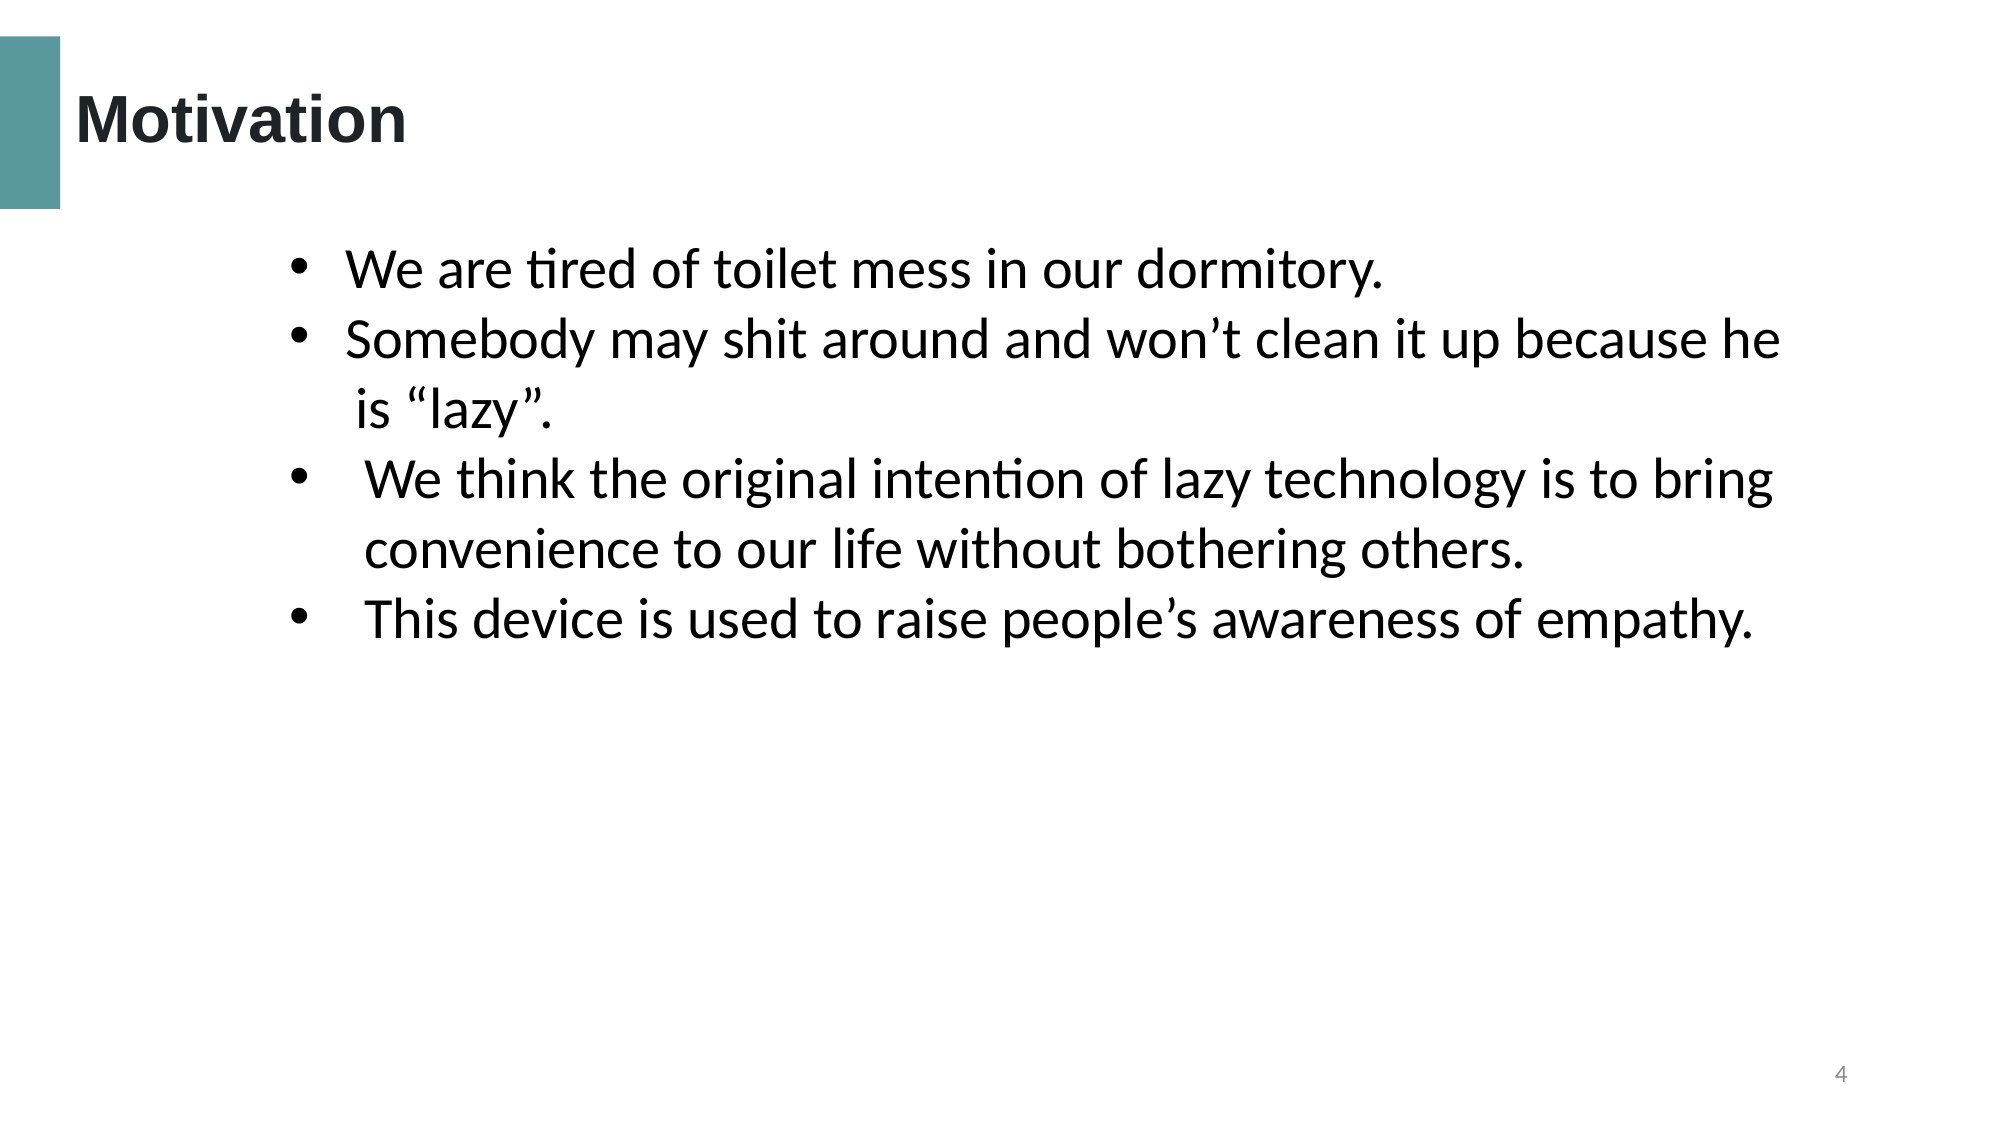

Motivation
We are tired of toilet mess in our dormitory.
Somebody may shit around and won’t clean it up because he
     is “lazy”.
We think the original intention of lazy technology is to bring convenience to our life without bothering others.
This device is used to raise people’s awareness of empathy.
4